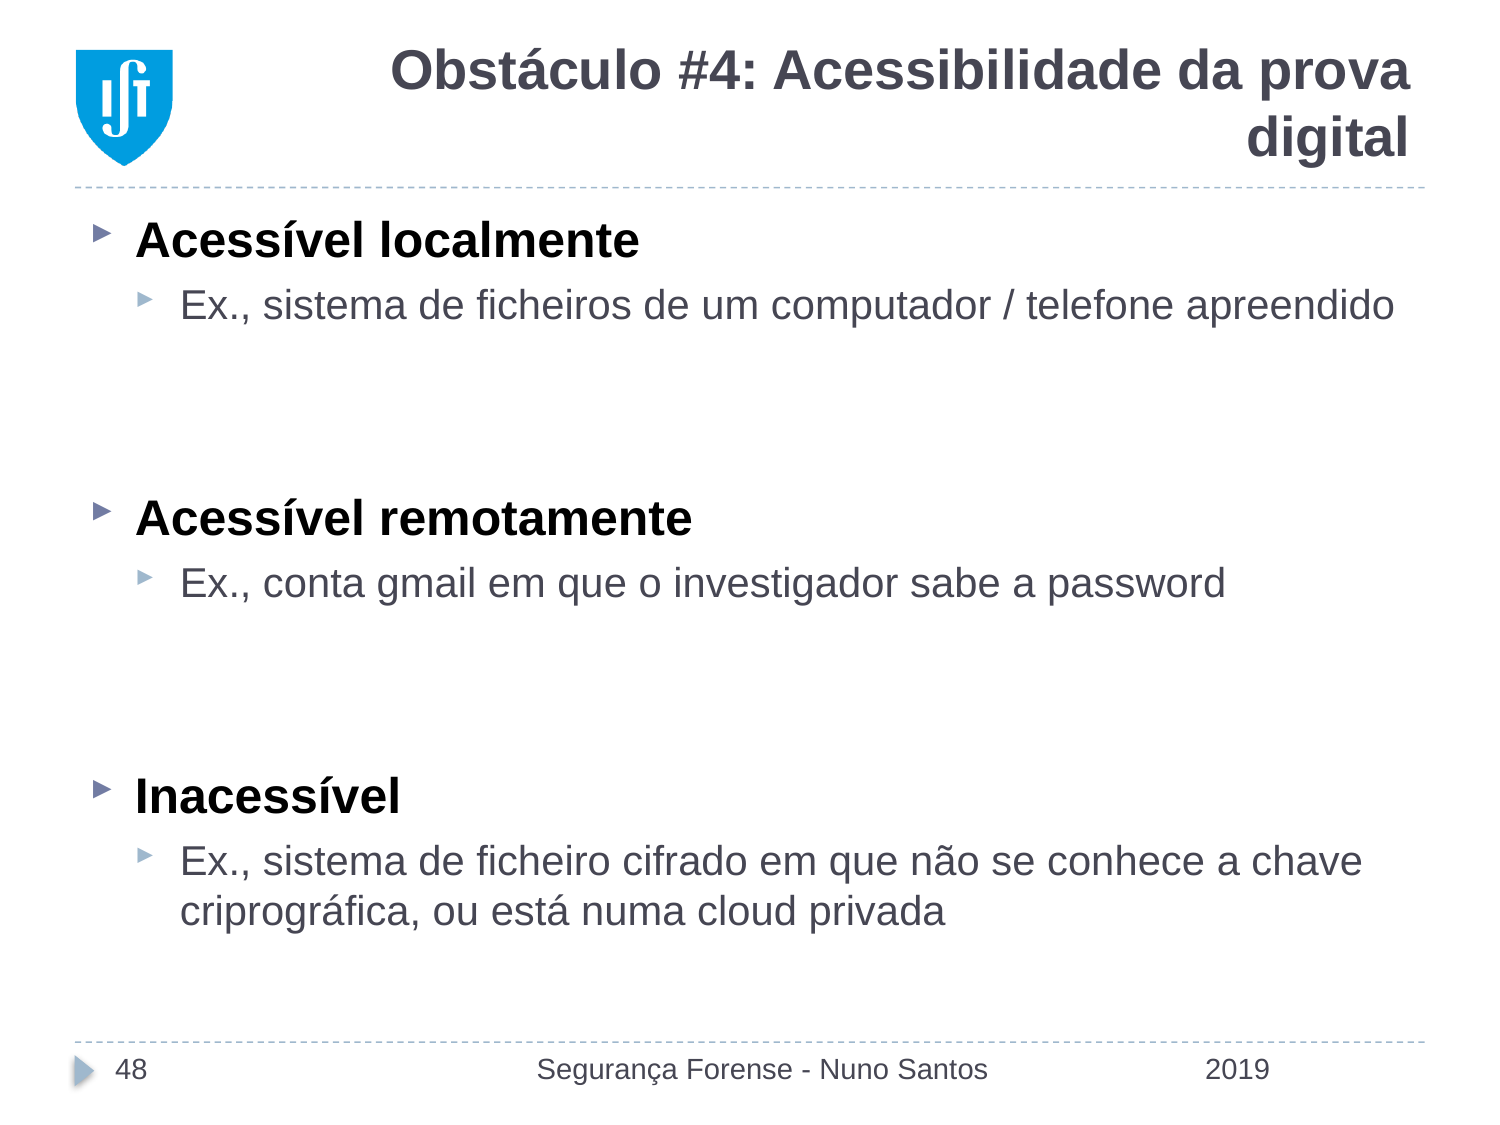

# Obstáculo #4: Acessibilidade da prova digital
Acessível localmente
Ex., sistema de ficheiros de um computador / telefone apreendido

Acessível remotamente
Ex., conta gmail em que o investigador sabe a password

Inacessível
Ex., sistema de ficheiro cifrado em que não se conhece a chave criprográfica, ou está numa cloud privada
48
Segurança Forense - Nuno Santos
2019